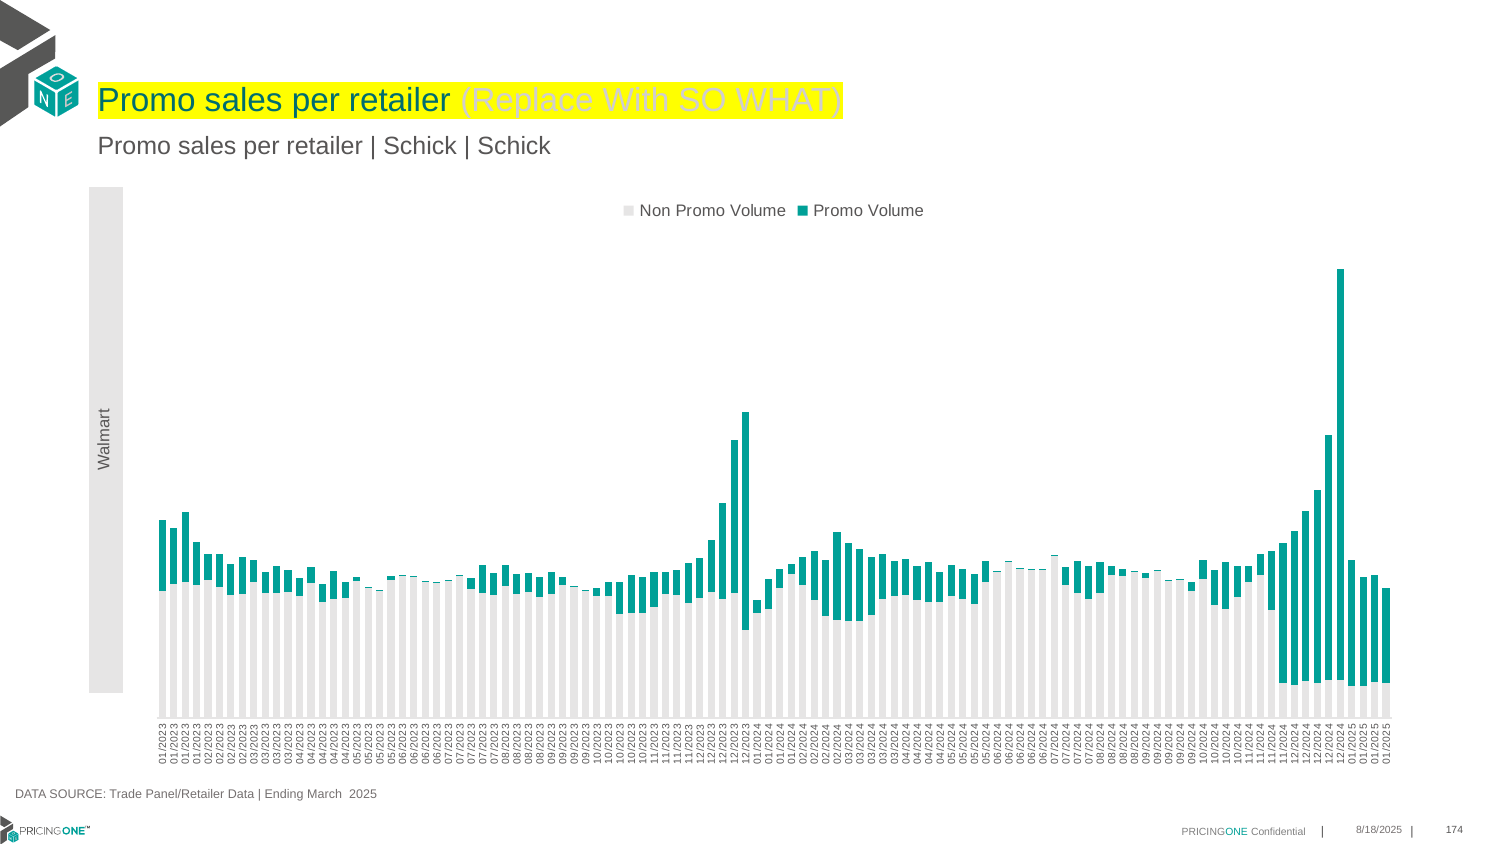

# Promo sales per retailer (Replace With SO WHAT)
Promo sales per retailer | Schick | Schick

### Chart

| Category | Non Promo Volume | Promo Volume |
|---|---|---|
| 44934 | 85304.0 | 47518.0 |
| 44941 | 89737.0 | 37894.0 |
| 44948 | 91217.0 | 46850.0 |
| 44955 | 89095.0 | 29062.0 |
| 44962 | 92200.0 | 17959.0 |
| 44969 | 87923.0 | 22264.0 |
| 44976 | 82067.0 | 20957.0 |
| 44983 | 83238.0 | 24389.0 |
| 44990 | 90793.0 | 14896.0 |
| 44997 | 83601.0 | 13958.0 |
| 45004 | 83674.0 | 17983.0 |
| 45011 | 84639.0 | 14286.0 |
| 45018 | 81973.0 | 11607.0 |
| 45025 | 90139.0 | 11038.0 |
| 45032 | 77886.0 | 11643.0 |
| 45039 | 80011.0 | 18624.0 |
| 45046 | 80198.0 | 10749.0 |
| 45053 | 91826.0 | 2685.0 |
| 45060 | 86840.0 | 1169.0 |
| 45067 | 84944.0 | 1081.0 |
| 45074 | 92723.0 | 2052.0 |
| 45081 | 95216.0 | 529.0 |
| 45088 | 94533.0 | 266.0 |
| 45095 | 91566.0 | 418.0 |
| 45102 | 90588.0 | 390.0 |
| 45109 | 92102.0 | 302.0 |
| 45116 | 95368.0 | 205.0 |
| 45123 | 86225.0 | 7715.0 |
| 45130 | 83773.0 | 18987.0 |
| 45137 | 82556.0 | 14875.0 |
| 45144 | 88315.0 | 14374.0 |
| 45151 | 83305.0 | 12873.0 |
| 45158 | 84671.0 | 12320.0 |
| 45165 | 81278.0 | 13218.0 |
| 45172 | 83072.0 | 14840.0 |
| 45179 | 88805.0 | 5912.0 |
| 45186 | 87855.0 | 613.0 |
| 45193 | 85622.0 | 227.0 |
| 45200 | 81384.0 | 5558.0 |
| 45207 | 81469.0 | 9641.0 |
| 45214 | 69759.0 | 21451.0 |
| 45221 | 70345.0 | 25382.0 |
| 45228 | 69999.0 | 24732.0 |
| 45235 | 74451.0 | 23278.0 |
| 45242 | 82844.0 | 15155.0 |
| 45249 | 82368.0 | 16883.0 |
| 45256 | 77176.0 | 26903.0 |
| 45263 | 80354.0 | 26749.0 |
| 45270 | 84529.0 | 34552.0 |
| 45277 | 79574.0 | 64235.0 |
| 45284 | 84044.0 | 102616.0 |
| 45291 | 58571.0 | 146644.0 |
| 45298 | 69963.0 | 9188.0 |
| 45305 | 73062.0 | 19874.0 |
| 45312 | 87089.0 | 12809.0 |
| 45319 | 96669.0 | 6377.0 |
| 45326 | 89339.0 | 18518.0 |
| 45333 | 79275.0 | 32674.0 |
| 45340 | 68462.0 | 37375.0 |
| 45347 | 65348.0 | 59320.0 |
| 45354 | 64989.0 | 52268.0 |
| 45361 | 64685.0 | 48538.0 |
| 45368 | 69244.0 | 38347.0 |
| 45375 | 79418.0 | 30372.0 |
| 45382 | 81701.0 | 23753.0 |
| 45389 | 82440.0 | 24122.0 |
| 45396 | 78732.0 | 23099.0 |
| 45403 | 77568.0 | 26870.0 |
| 45410 | 77748.0 | 19885.0 |
| 45417 | 81678.0 | 20776.0 |
| 45424 | 79930.0 | 19802.0 |
| 45431 | 76539.0 | 19626.0 |
| 45438 | 91324.0 | 13708.0 |
| 45445 | 98280.0 | 283.0 |
| 45452 | 104781.0 | 422.0 |
| 45459 | 100215.0 | 303.0 |
| 45466 | 99259.0 | 719.0 |
| 45473 | 99382.0 | 232.0 |
| 45480 | 108441.0 | 630.0 |
| 45487 | 89327.0 | 11609.0 |
| 45494 | 83609.0 | 21871.0 |
| 45501 | 79459.0 | 22126.0 |
| 45508 | 83894.0 | 20762.0 |
| 45515 | 95676.0 | 5906.0 |
| 45522 | 95059.0 | 4807.0 |
| 45529 | 97961.0 | 356.0 |
| 45536 | 93900.0 | 3278.0 |
| 45543 | 98467.0 | 453.0 |
| 45550 | 91834.0 | 521.0 |
| 45557 | 92928.0 | 423.0 |
| 45564 | 85175.0 | 5675.0 |
| 45571 | 93101.0 | 12525.0 |
| 45578 | 75554.0 | 23332.0 |
| 45585 | 72739.0 | 31963.0 |
| 45592 | 81161.0 | 20877.0 |
| 45599 | 90939.0 | 10671.0 |
| 45606 | 96049.0 | 13495.0 |
| 45613 | 72254.0 | 39680.0 |
| 45620 | 23222.0 | 93818.0 |
| 45627 | 22139.0 | 103439.0 |
| 45634 | 24583.0 | 114095.0 |
| 45641 | 23023.0 | 129713.0 |
| 45648 | 25068.0 | 164986.0 |
| 45655 | 25590.0 | 275385.0 |
| 45662 | 21245.0 | 84722.0 |
| 45669 | 20999.0 | 73283.0 |
| 45676 | 23948.0 | 71761.0 |
| 45683 | 23020.0 | 63952.0 |
| Walmart |
| --- |
DATA SOURCE: Trade Panel/Retailer Data | Ending March  2025

8/18/2025
174